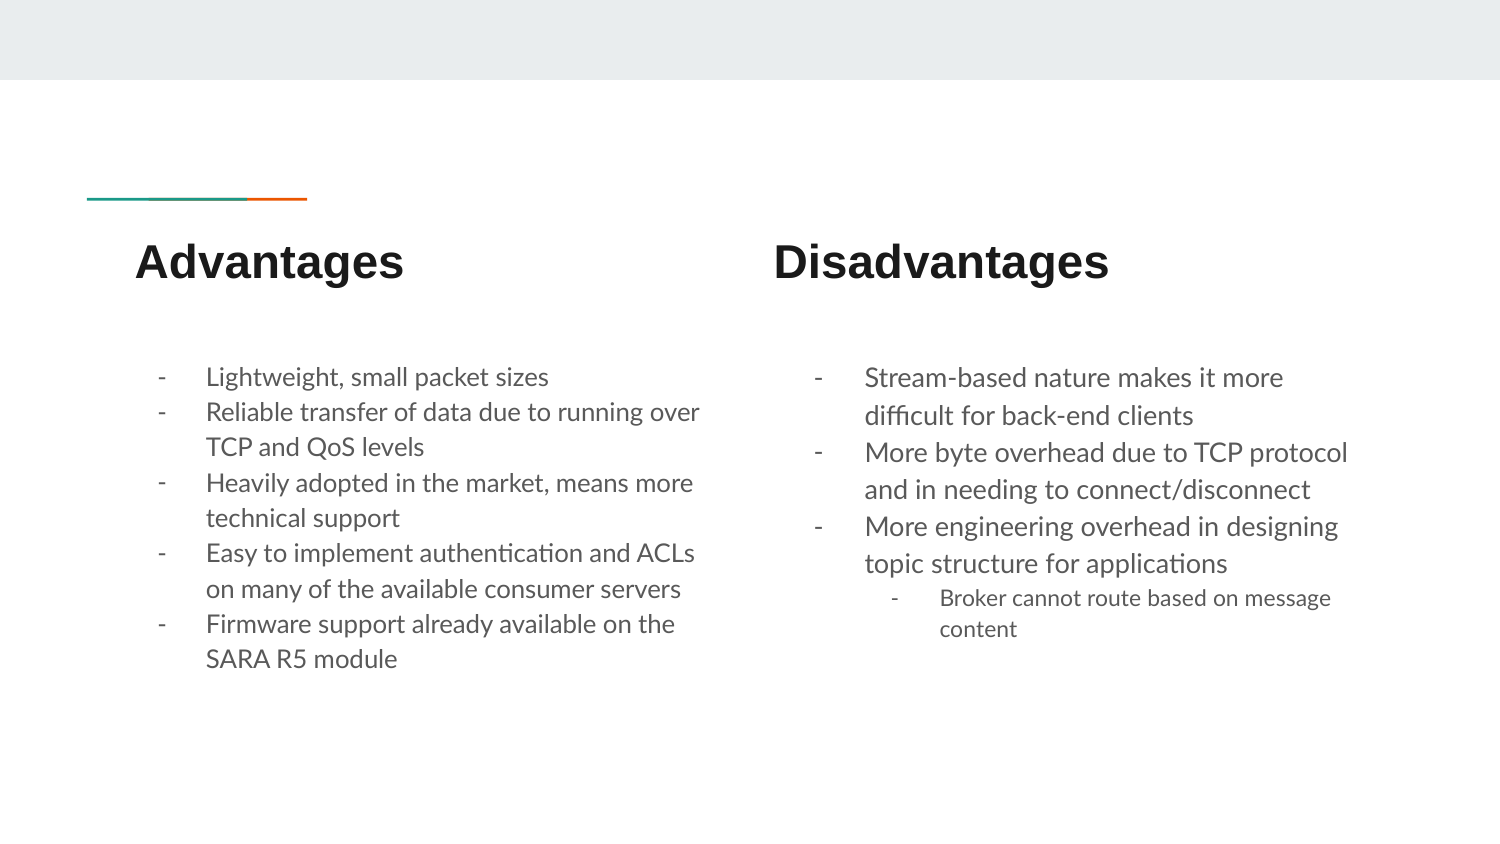

# Advantages
Disadvantages
Lightweight, small packet sizes
Reliable transfer of data due to running over TCP and QoS levels
Heavily adopted in the market, means more technical support
Easy to implement authentication and ACLs on many of the available consumer servers
Firmware support already available on the SARA R5 module
Stream-based nature makes it more difficult for back-end clients
More byte overhead due to TCP protocol and in needing to connect/disconnect
More engineering overhead in designing topic structure for applications
Broker cannot route based on message content